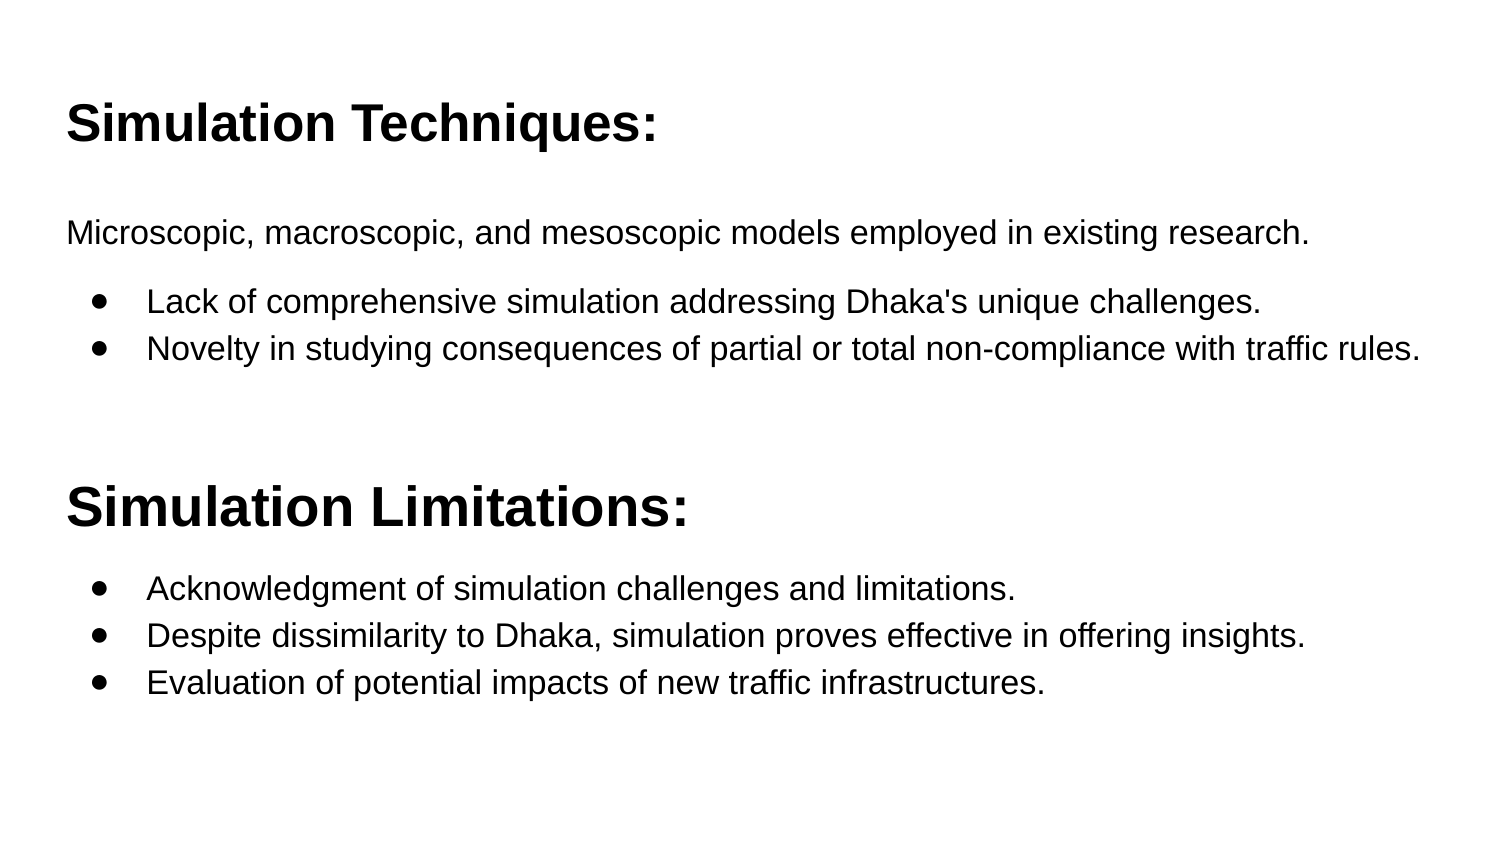

# Simulation Techniques:
Microscopic, macroscopic, and mesoscopic models employed in existing research.
Lack of comprehensive simulation addressing Dhaka's unique challenges.
Novelty in studying consequences of partial or total non-compliance with traffic rules.

Simulation Limitations:
Acknowledgment of simulation challenges and limitations.
Despite dissimilarity to Dhaka, simulation proves effective in offering insights.
Evaluation of potential impacts of new traffic infrastructures.